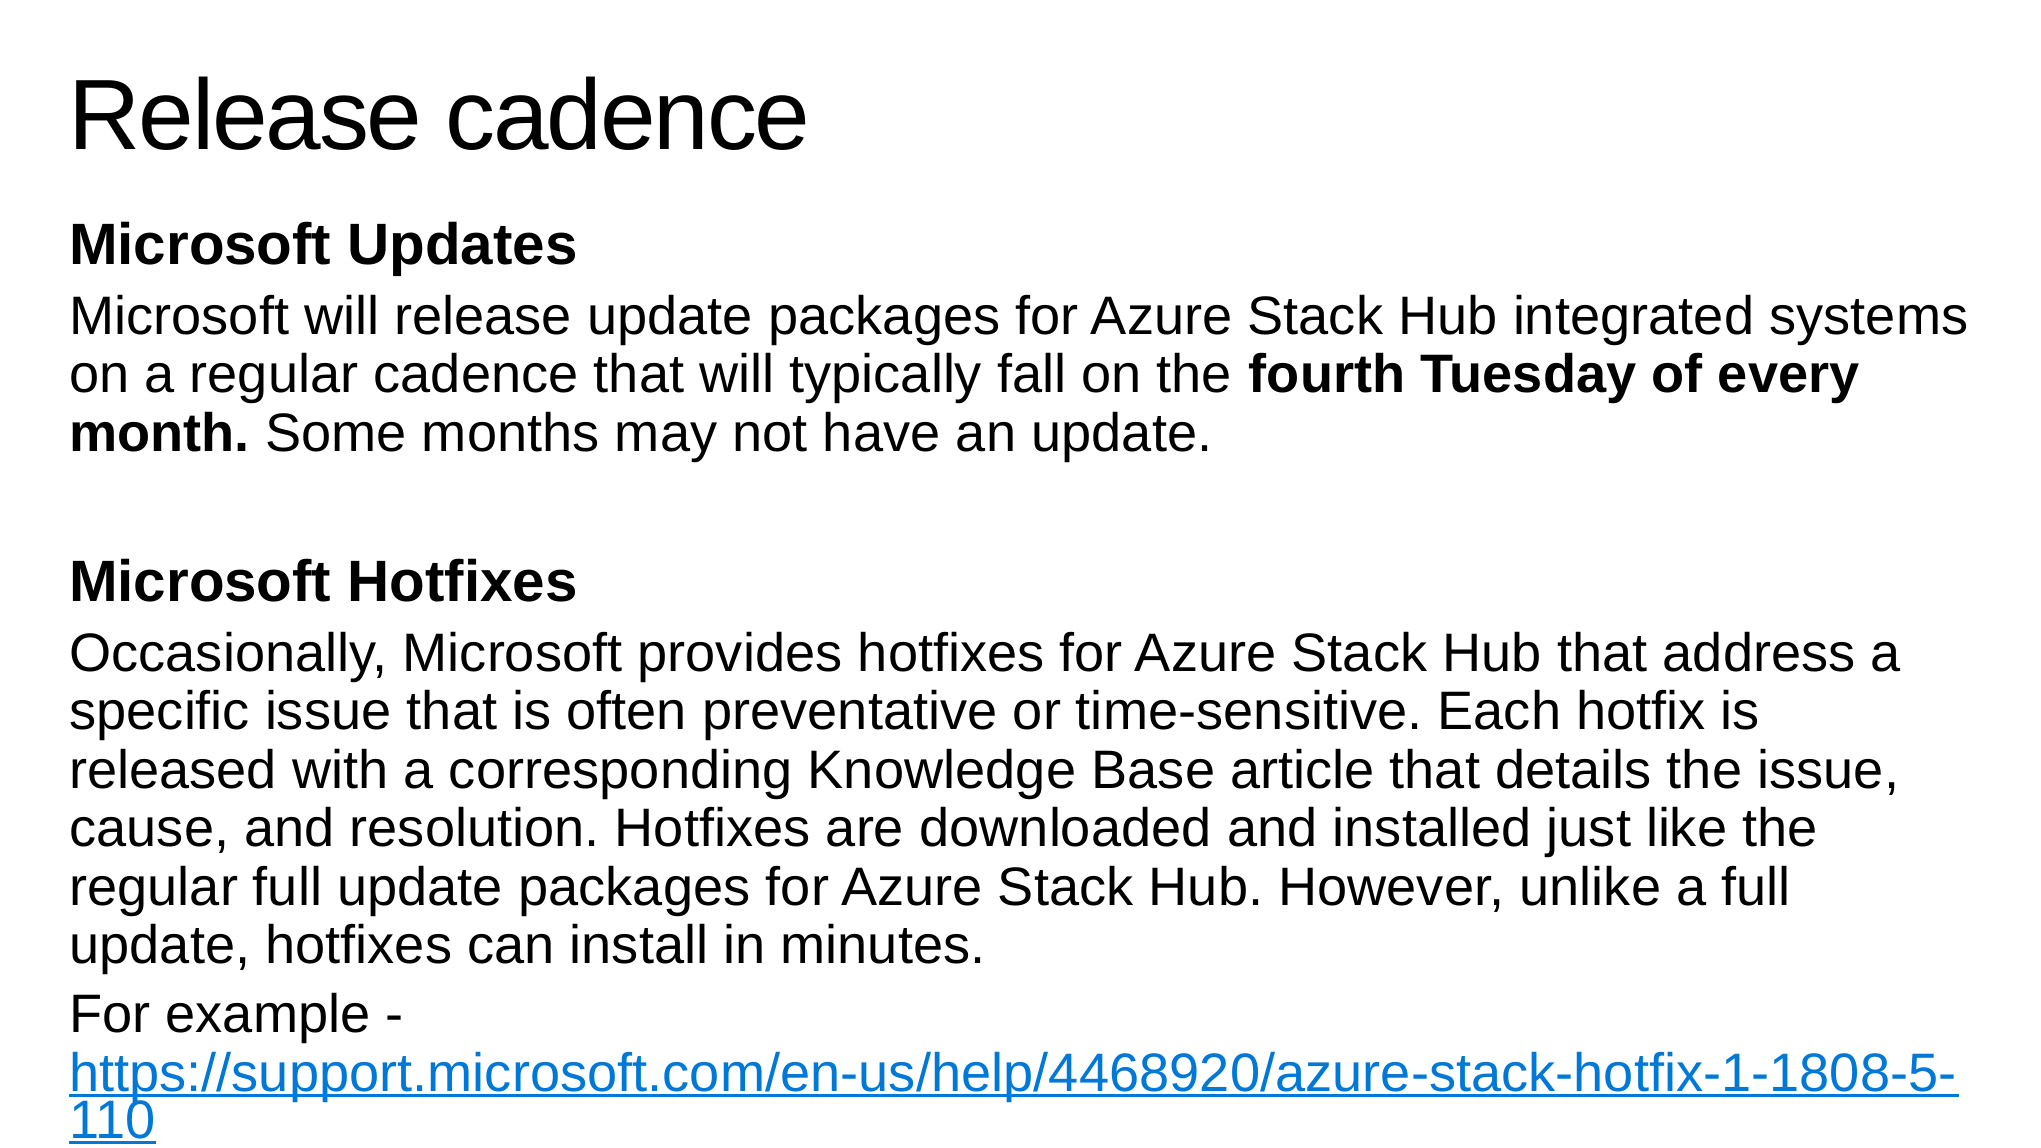

# Release cadence
Microsoft Updates
Microsoft will release update packages for Azure Stack Hub integrated systems on a regular cadence that will typically fall on the fourth Tuesday of every month. Some months may not have an update.

Microsoft Hotfixes
Occasionally, Microsoft provides hotfixes for Azure Stack Hub that address a specific issue that is often preventative or time-sensitive. Each hotfix is released with a corresponding Knowledge Base article that details the issue, cause, and resolution. Hotfixes are downloaded and installed just like the regular full update packages for Azure Stack Hub. However, unlike a full update, hotfixes can install in minutes.
For example - https://support.microsoft.com/en-us/help/4468920/azure-stack-hotfix-1-1808-5-110